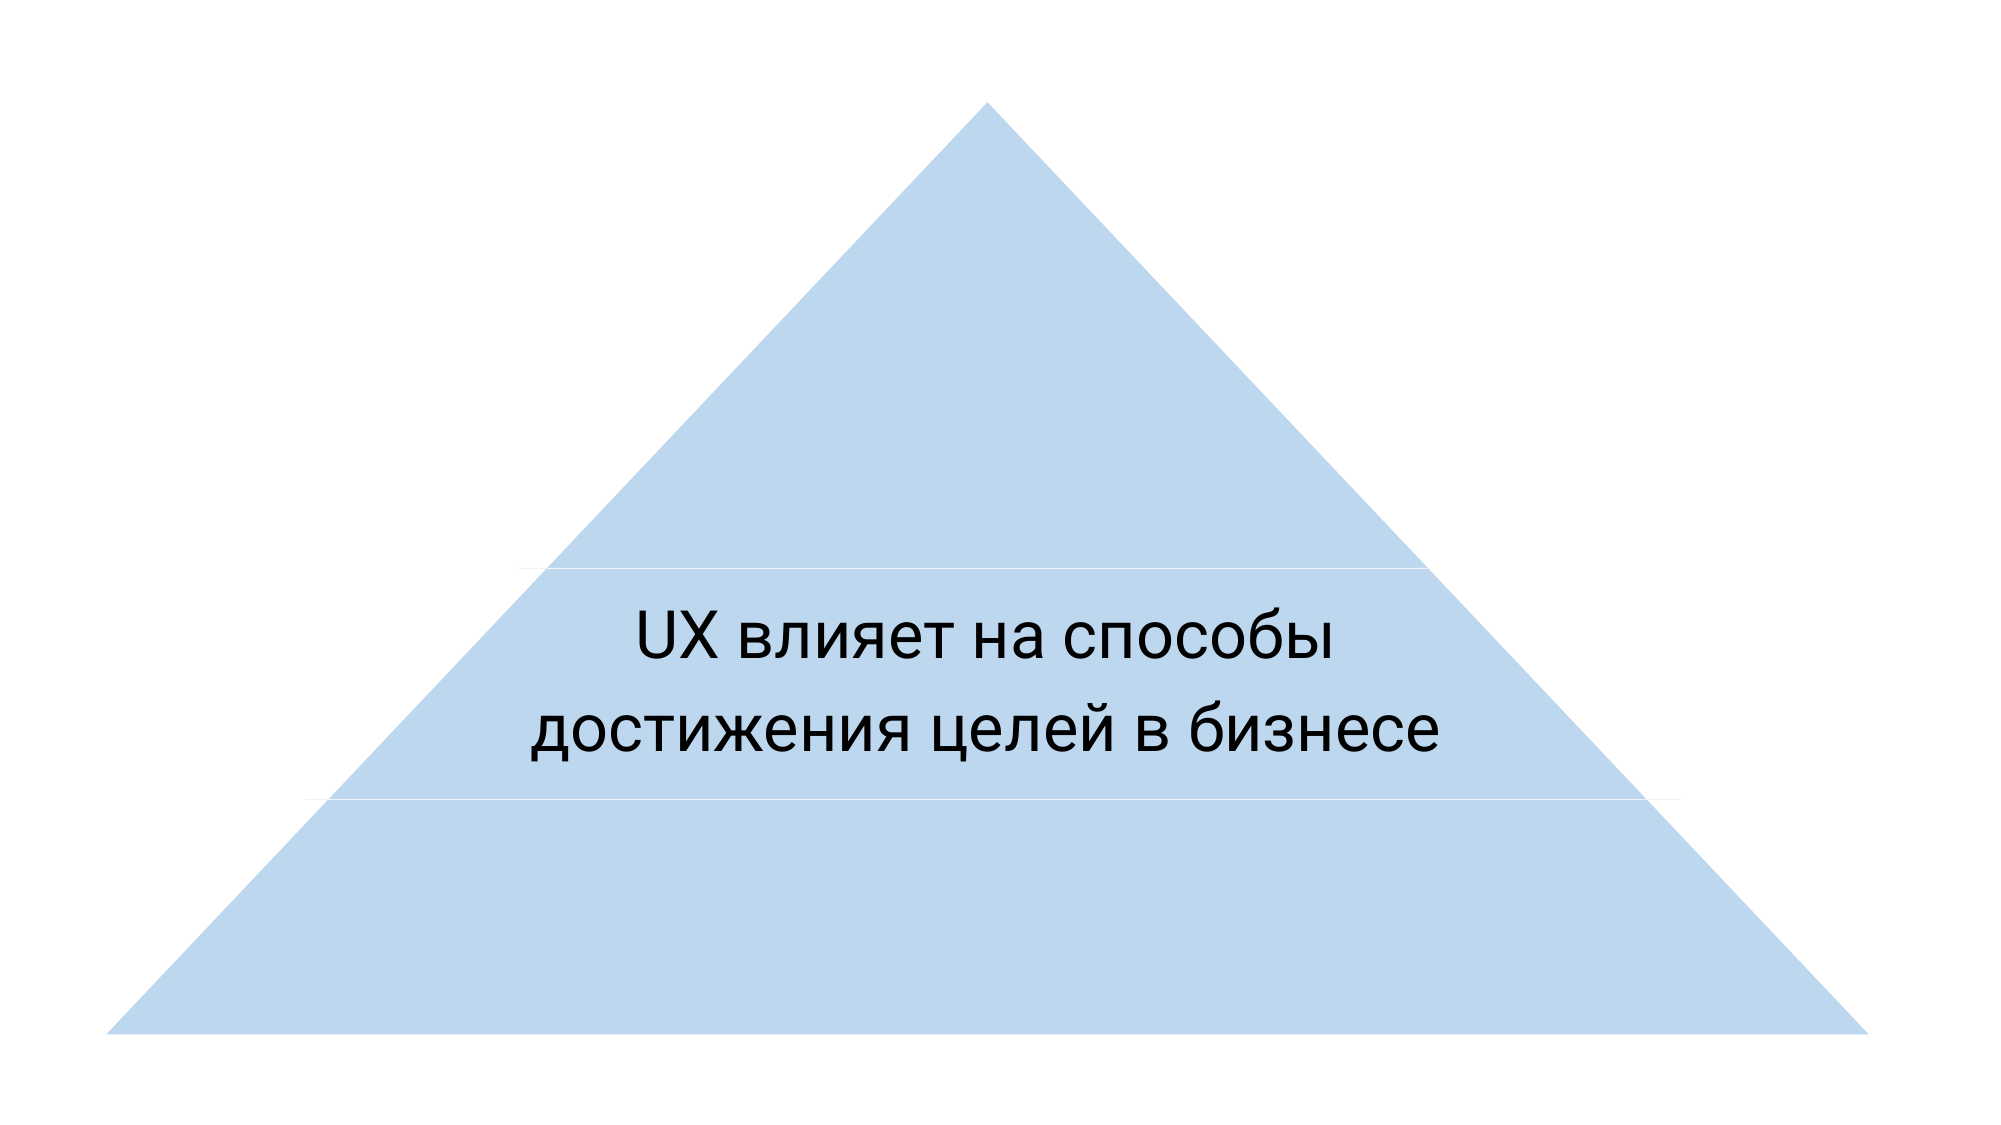

UX влияет на способы
достижения целей в бизнесе